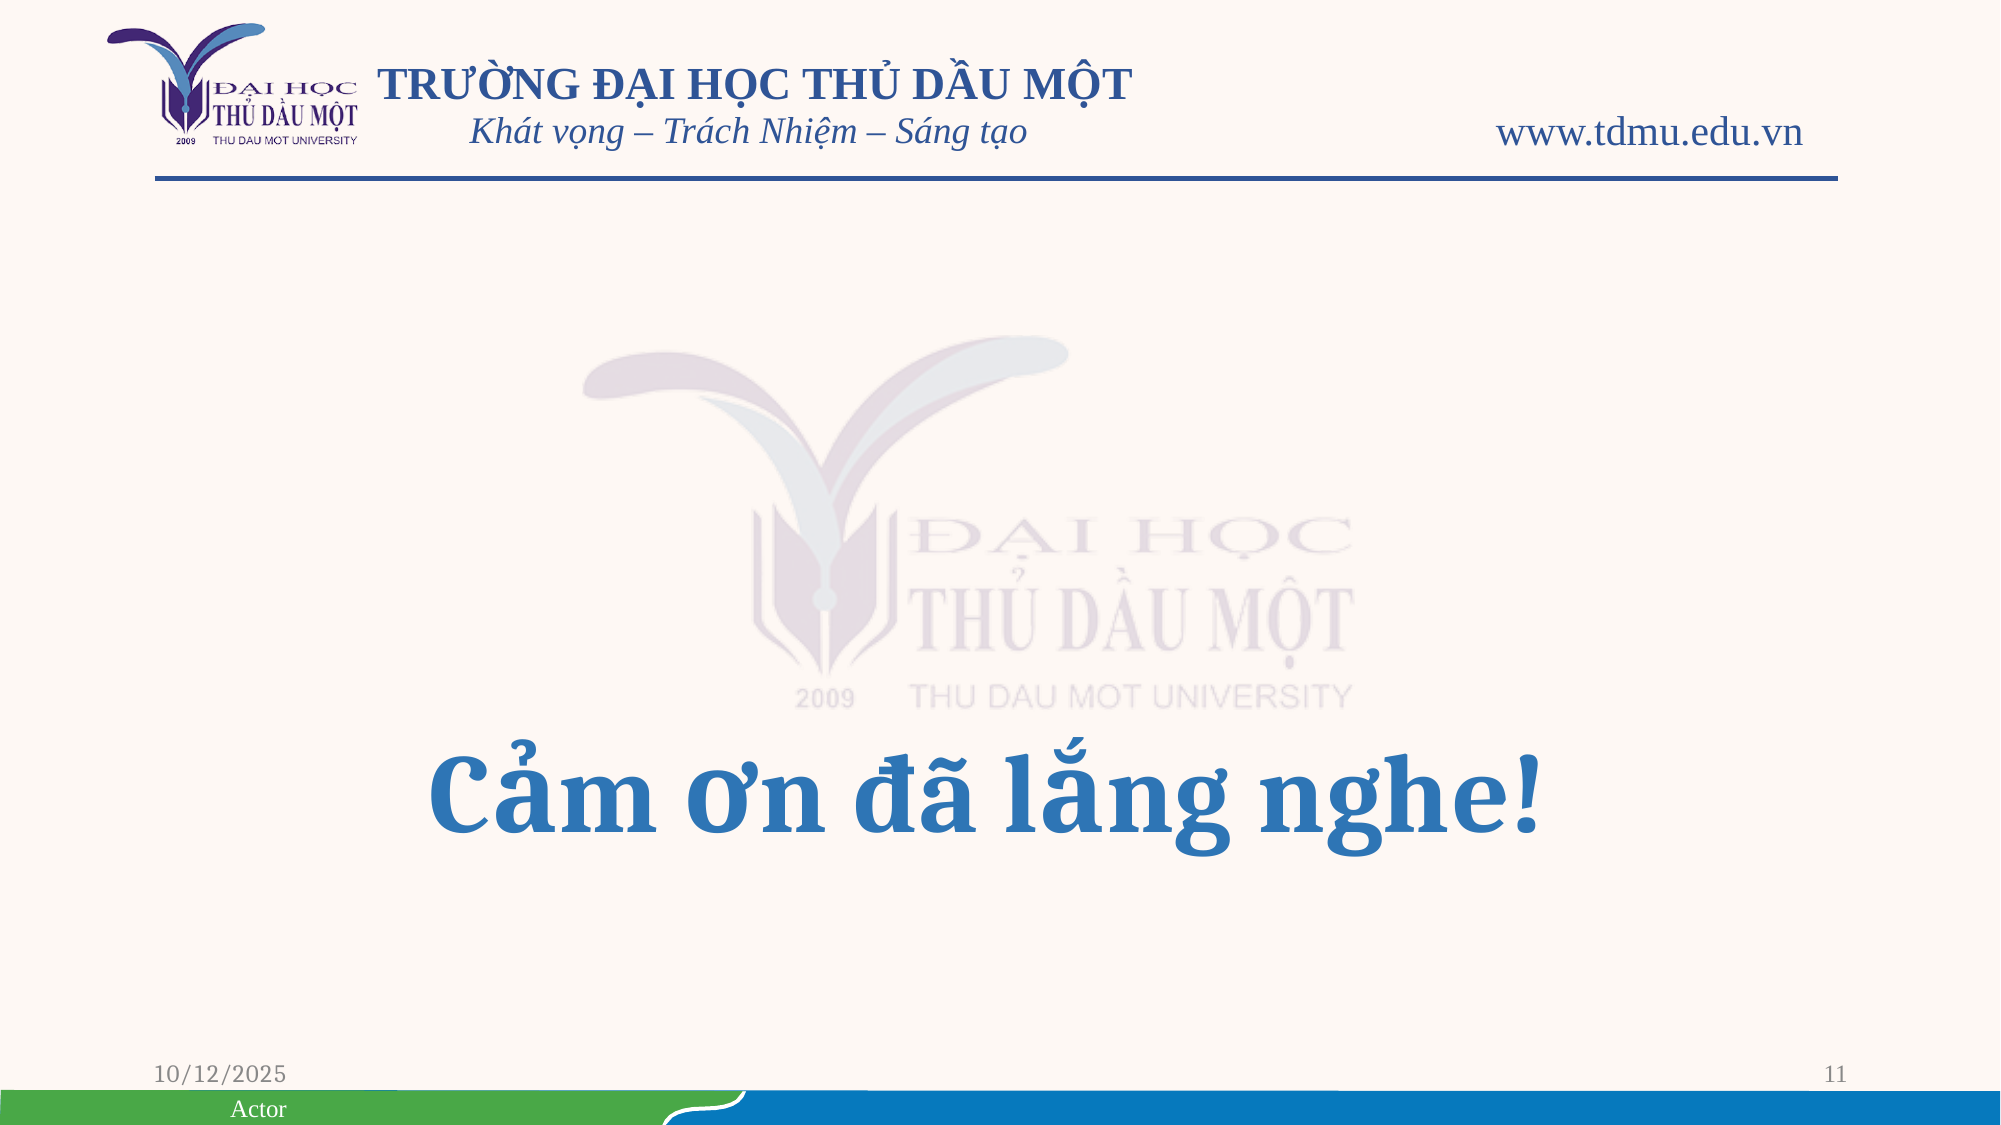

Cảm ơn đã lắng nghe!
10/12/2025
11